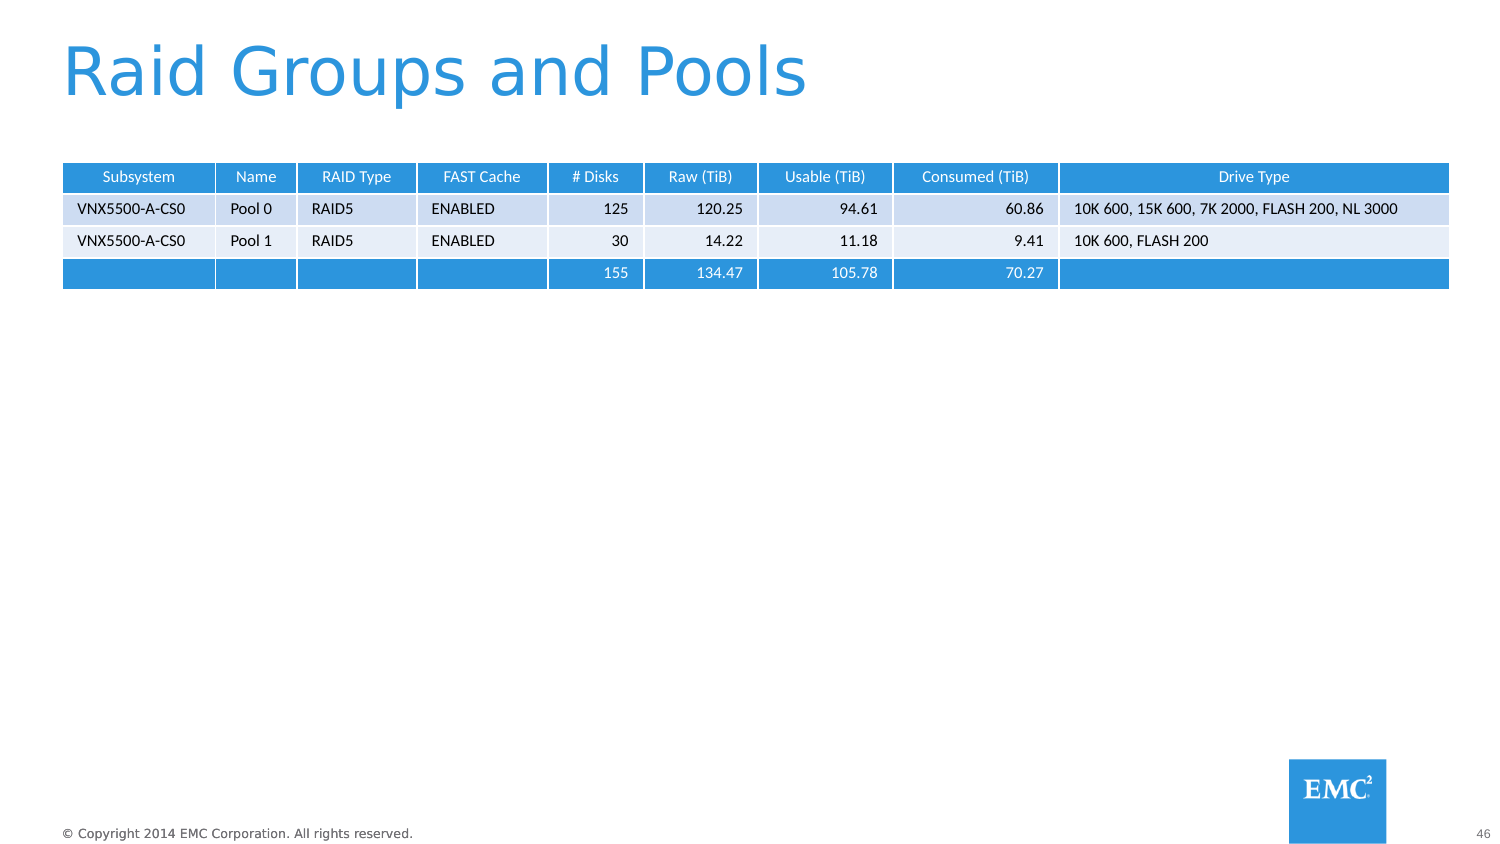

# Raid Groups and Pools
| Subsystem | Name | RAID Type | FAST Cache | # Disks | Raw (TiB) | Usable (TiB) | Consumed (TiB) | Drive Type |
| --- | --- | --- | --- | --- | --- | --- | --- | --- |
| VNX5500-A-CS0 | Pool 0 | RAID5 | ENABLED | 125 | 120.25 | 94.61 | 60.86 | 10K 600, 15K 600, 7K 2000, FLASH 200, NL 3000 |
| VNX5500-A-CS0 | Pool 1 | RAID5 | ENABLED | 30 | 14.22 | 11.18 | 9.41 | 10K 600, FLASH 200 |
|  |  |  |  | 155 | 134.47 | 105.78 | 70.27 |  |